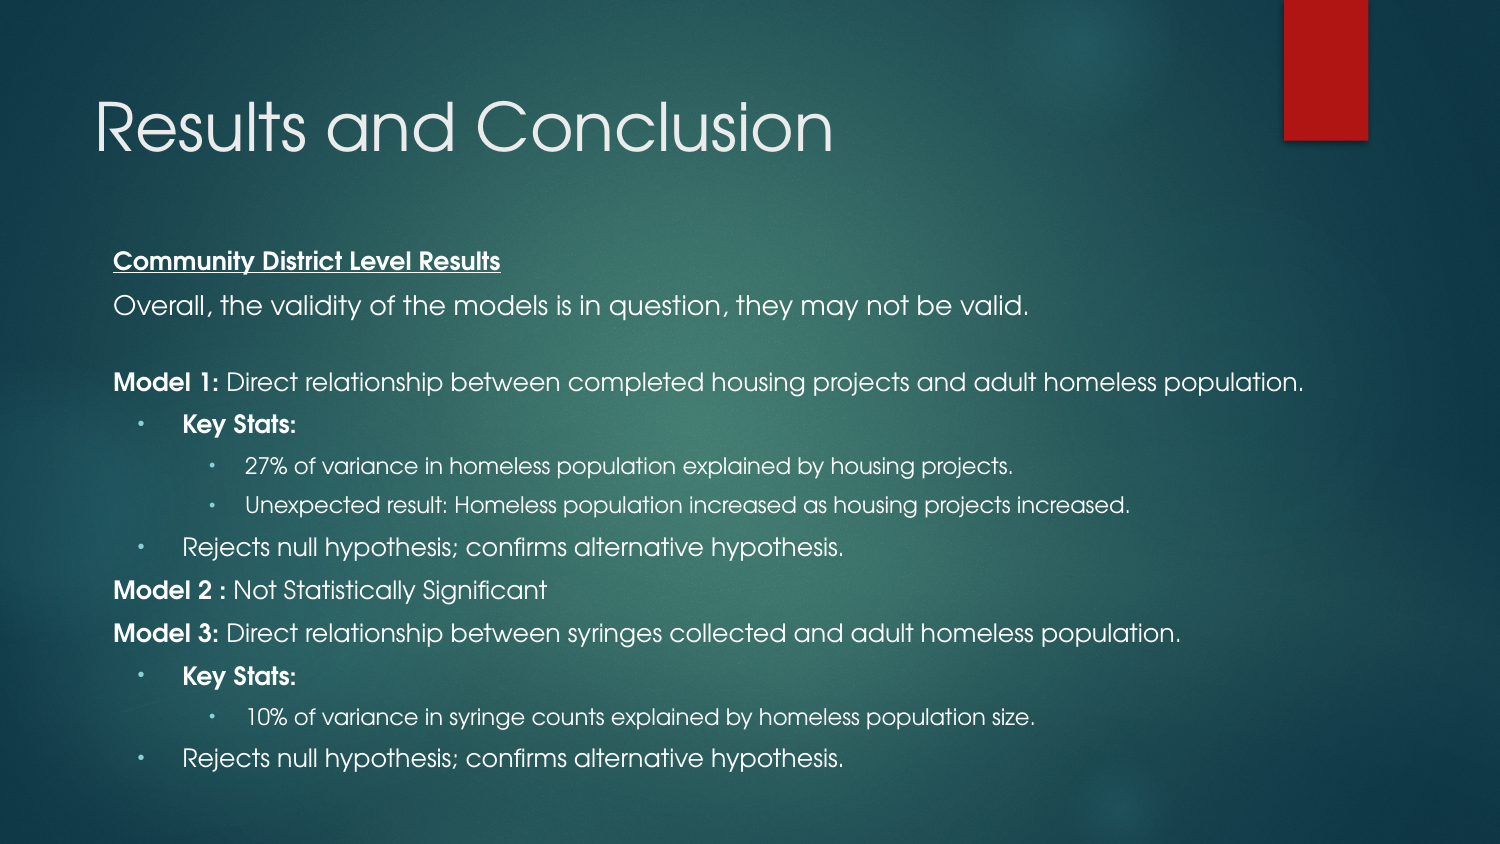

# Results and Conclusion
Community District Level Results
Overall, the validity of the models is in question, they may not be valid.
Model 1: Direct relationship between completed housing projects and adult homeless population.
Key Stats:
27% of variance in homeless population explained by housing projects.
Unexpected result: Homeless population increased as housing projects increased.
Rejects null hypothesis; confirms alternative hypothesis.
Model 2 : Not Statistically Significant
Model 3: Direct relationship between syringes collected and adult homeless population.
Key Stats:
10% of variance in syringe counts explained by homeless population size.
Rejects null hypothesis; confirms alternative hypothesis.